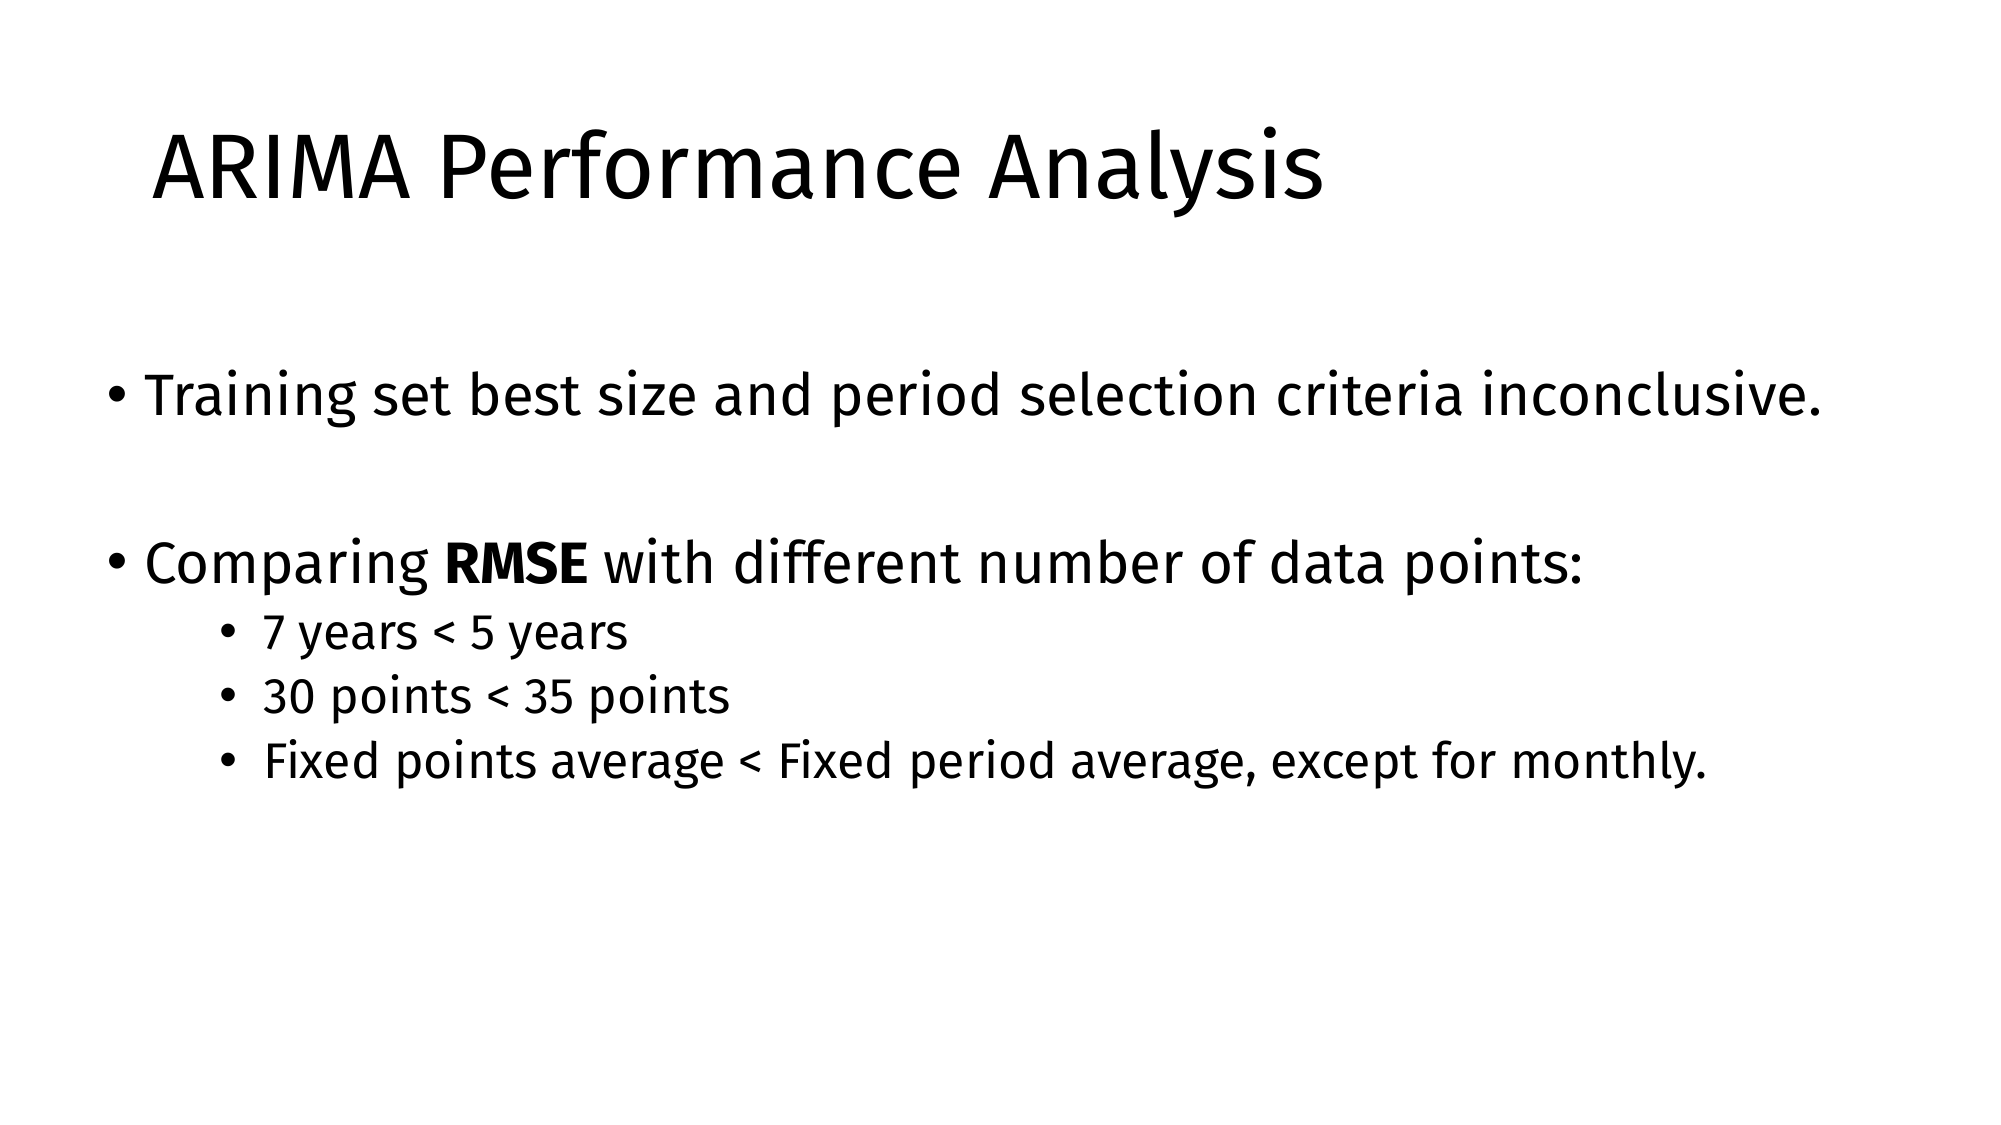

# ARIMA Performance Analysis
Training set best size and period selection criteria inconclusive.

Comparing RMSE with different number of data points:
  7 years < 5 years
  30 points < 35 points
  Fixed points average < Fixed period average, except for monthly.